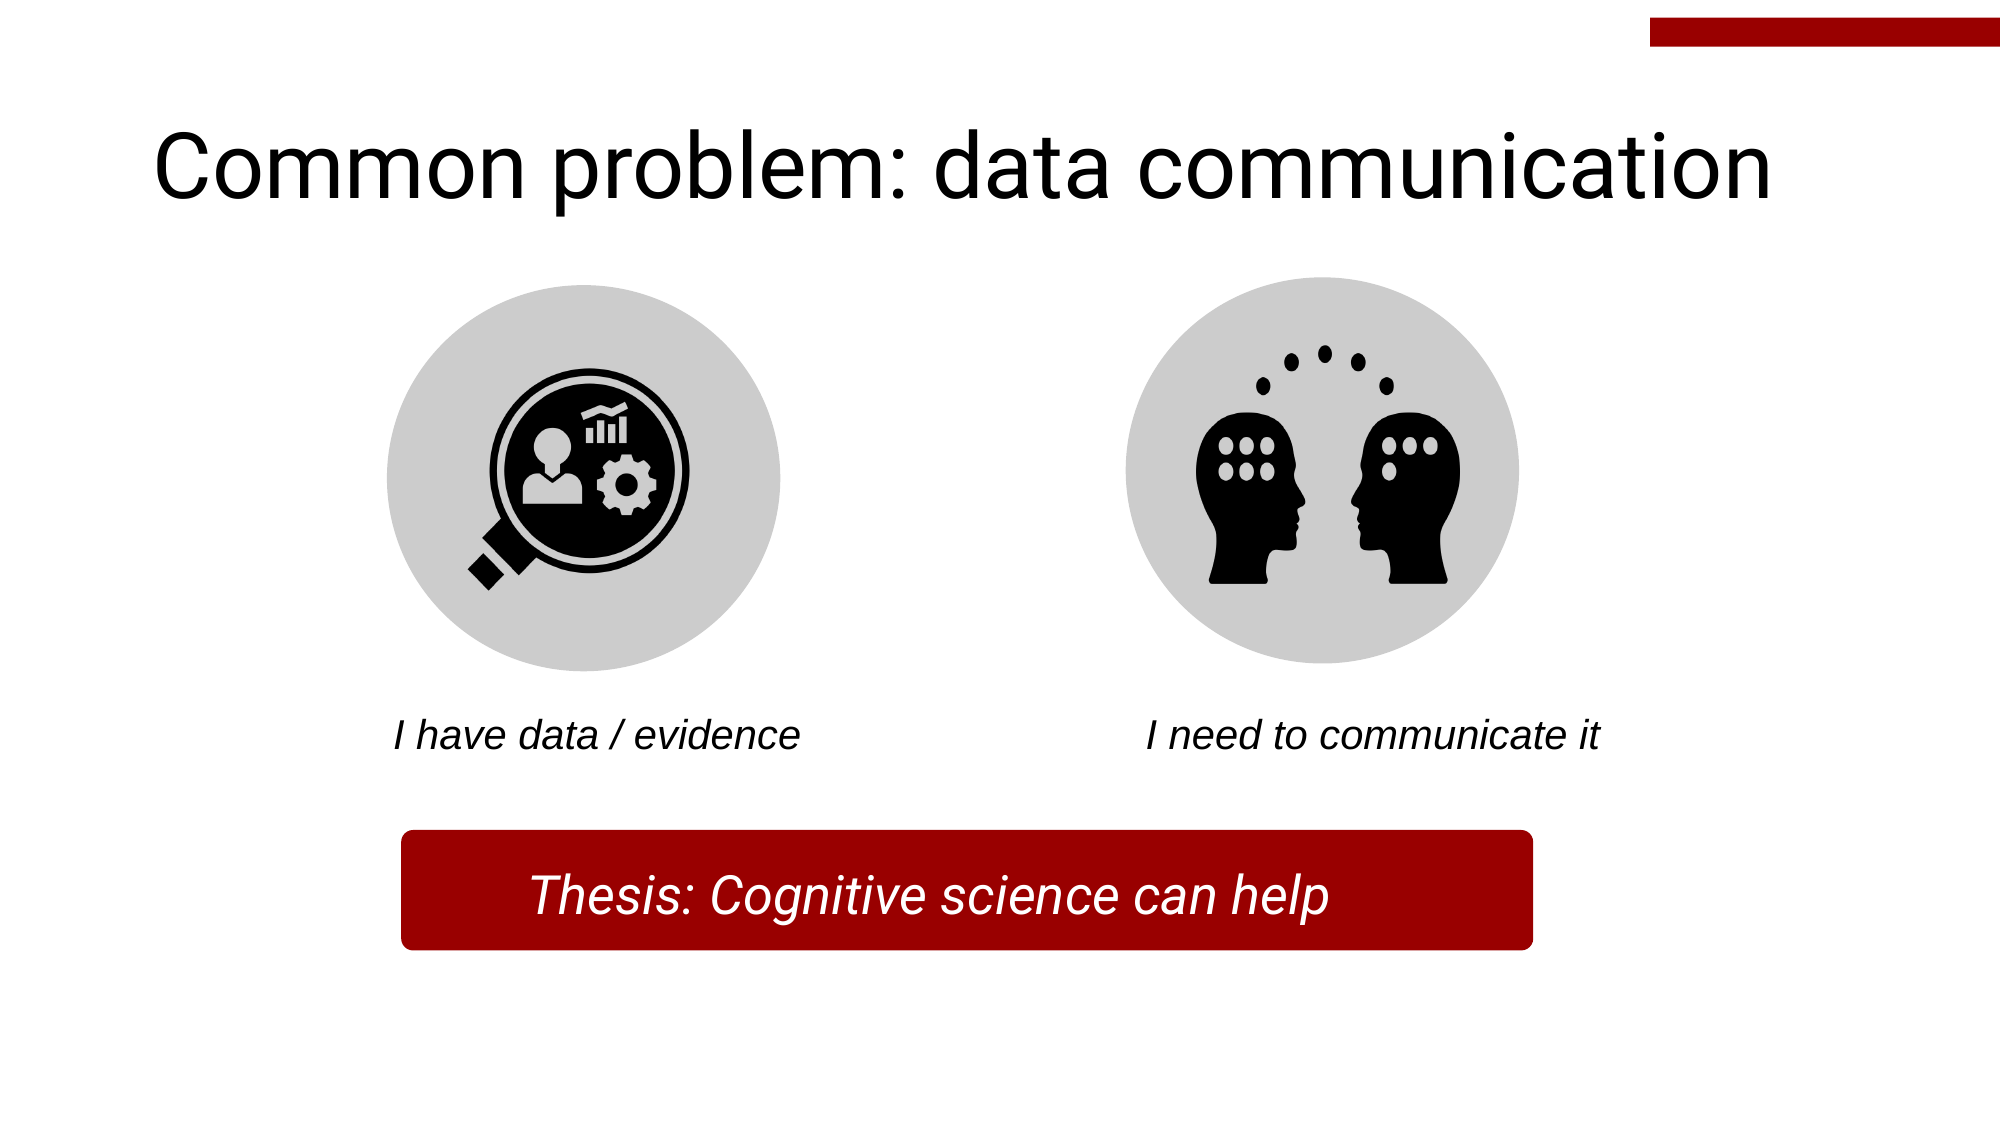

# Common problem: data communication

I need to communicate it
I have data / evidence

Thesis: Cognitive science can help